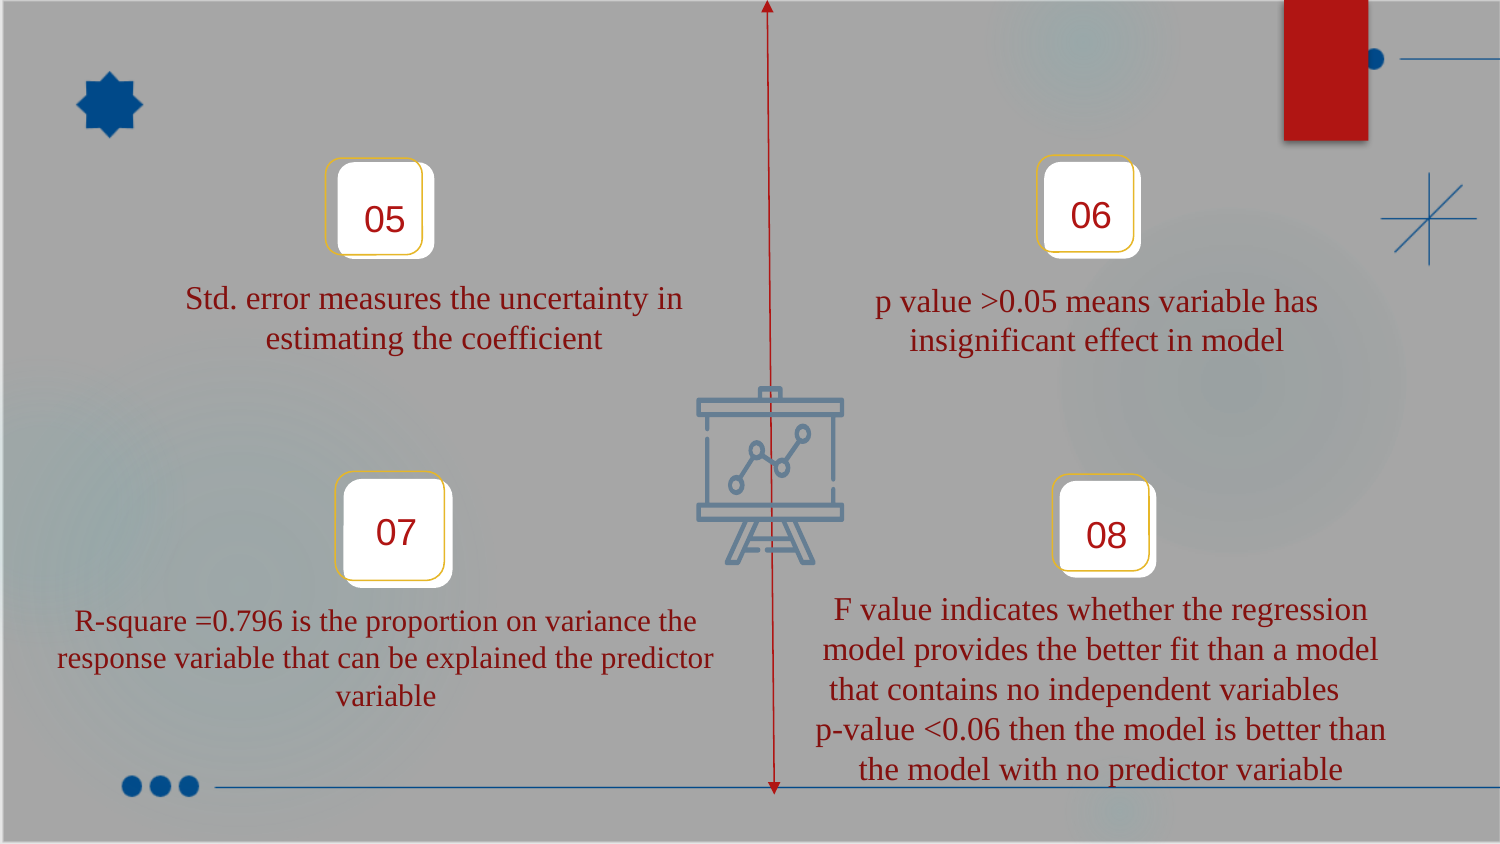

06
05
Std. error measures the uncertainty in estimating the coefficient
p value >0.05 means variable has insignificant effect in model

07
08
F value indicates whether the regression model provides the better fit than a model that contains no independent variables     p-value <0.06 then the model is better than the model with no predictor variable
R-square =0.796 is the proportion on variance the response variable that can be explained the predictor variable